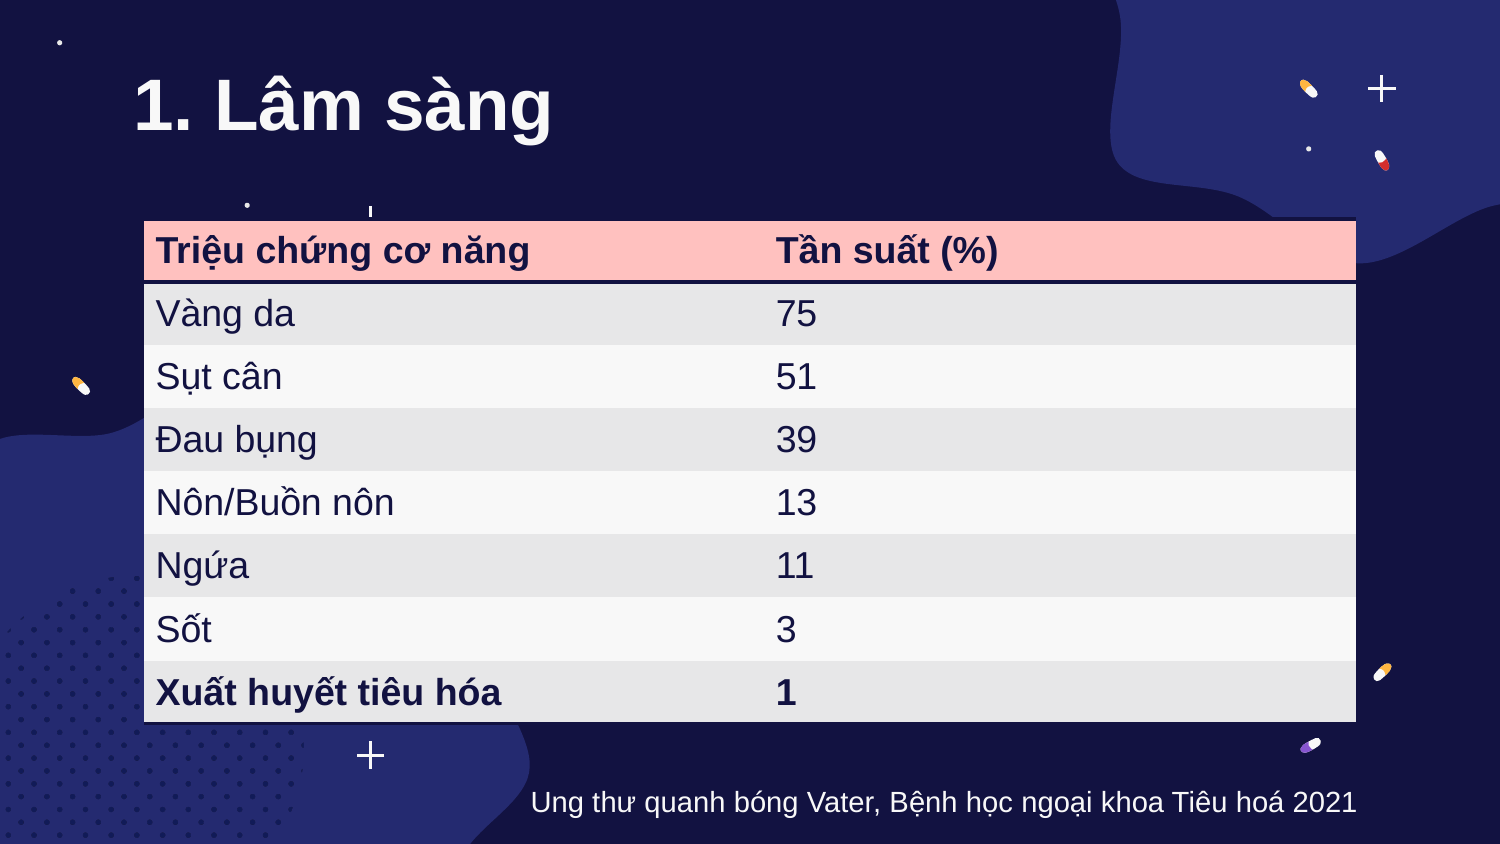

1. Lâm sàng
| Triệu chứng cơ năng | Tần suất (%) |
| --- | --- |
| Vàng da | 75 |
| Sụt cân | 51 |
| Đau bụng | 39 |
| Nôn/Buồn nôn | 13 |
| Ngứa | 11 |
| Sốt | 3 |
| Xuất huyết tiêu hóa | 1 |

Ung thư quanh bóng Vater, Bệnh học ngoại khoa Tiêu hoá 2021